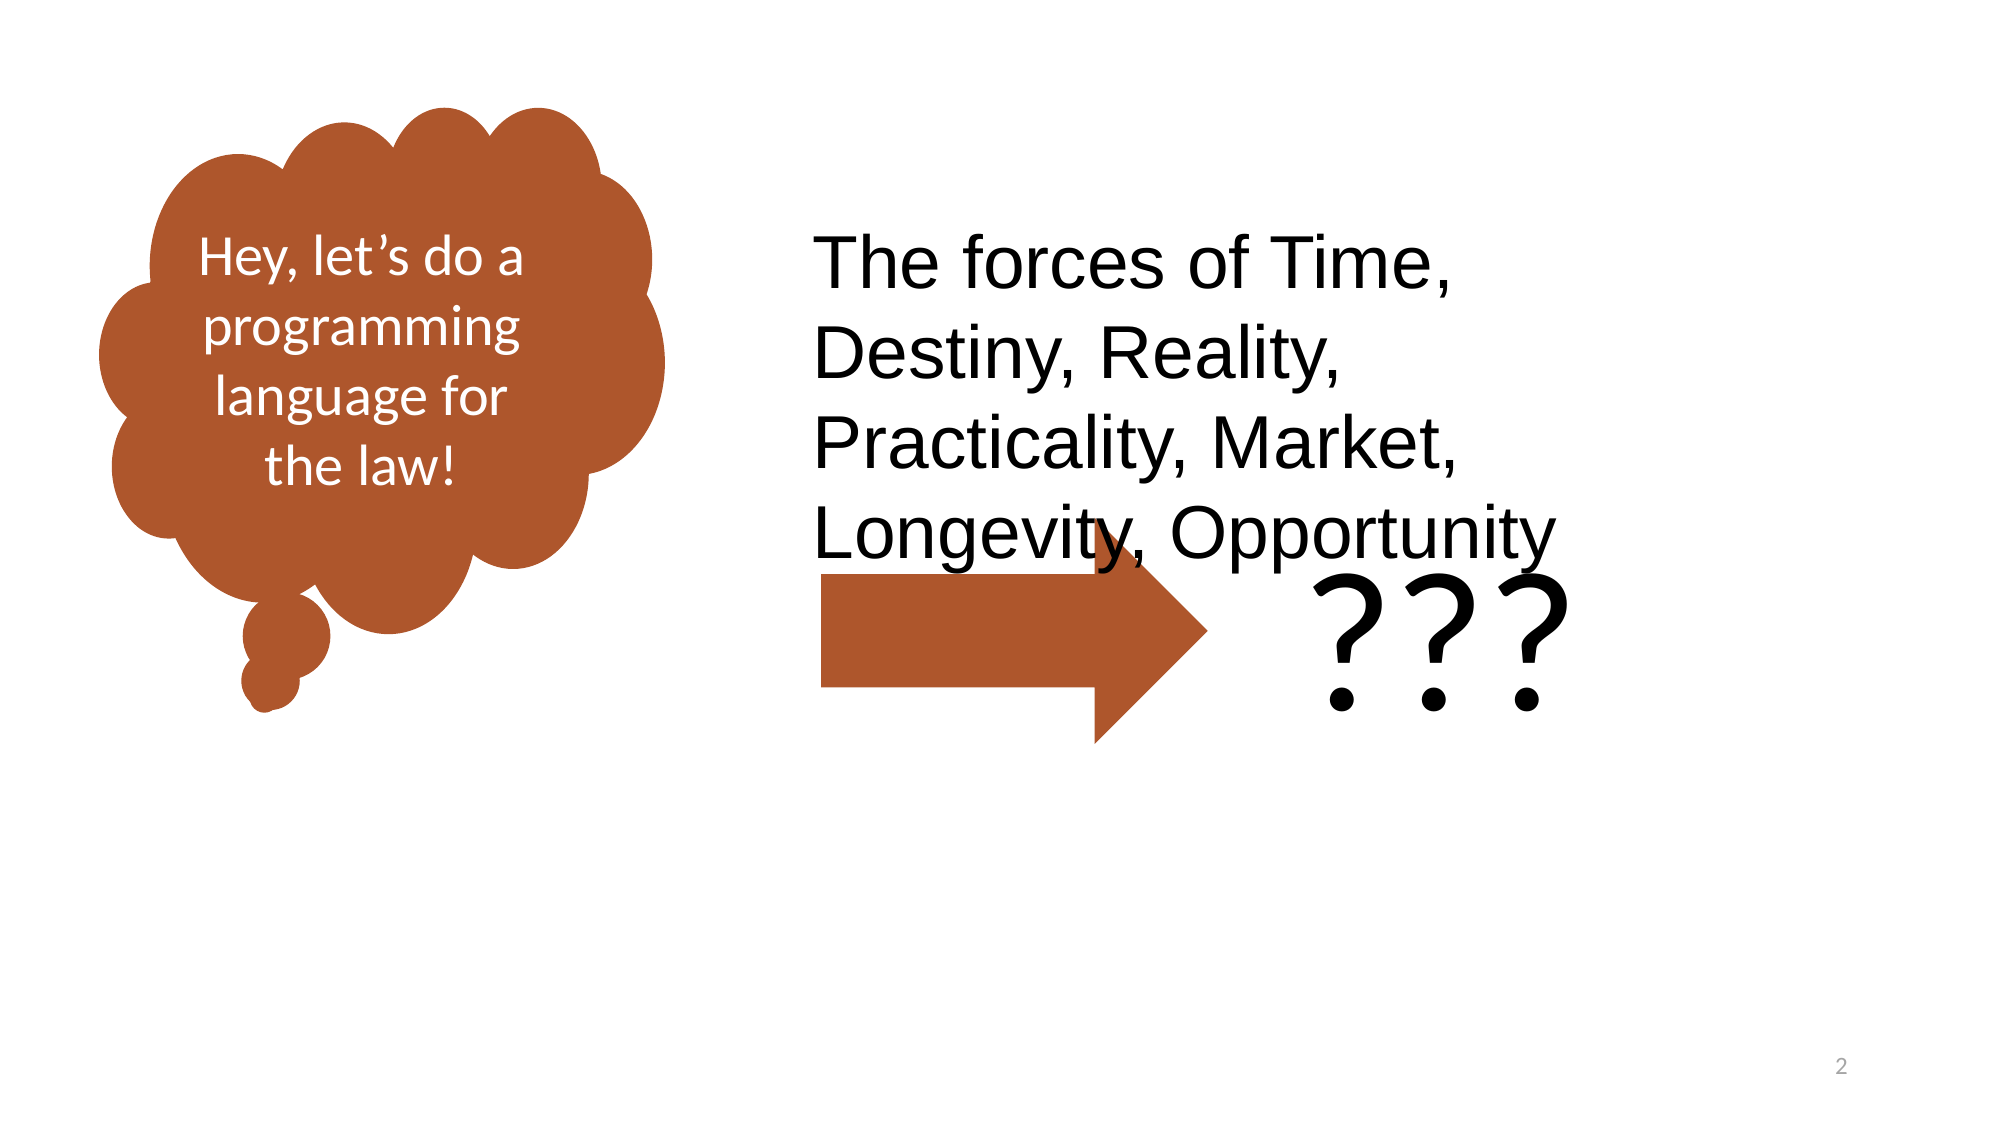

Hey, let’s do a programming language for the law!
The forces of Time, Destiny, Reality, Practicality, Market, Longevity, Opportunity
???

2